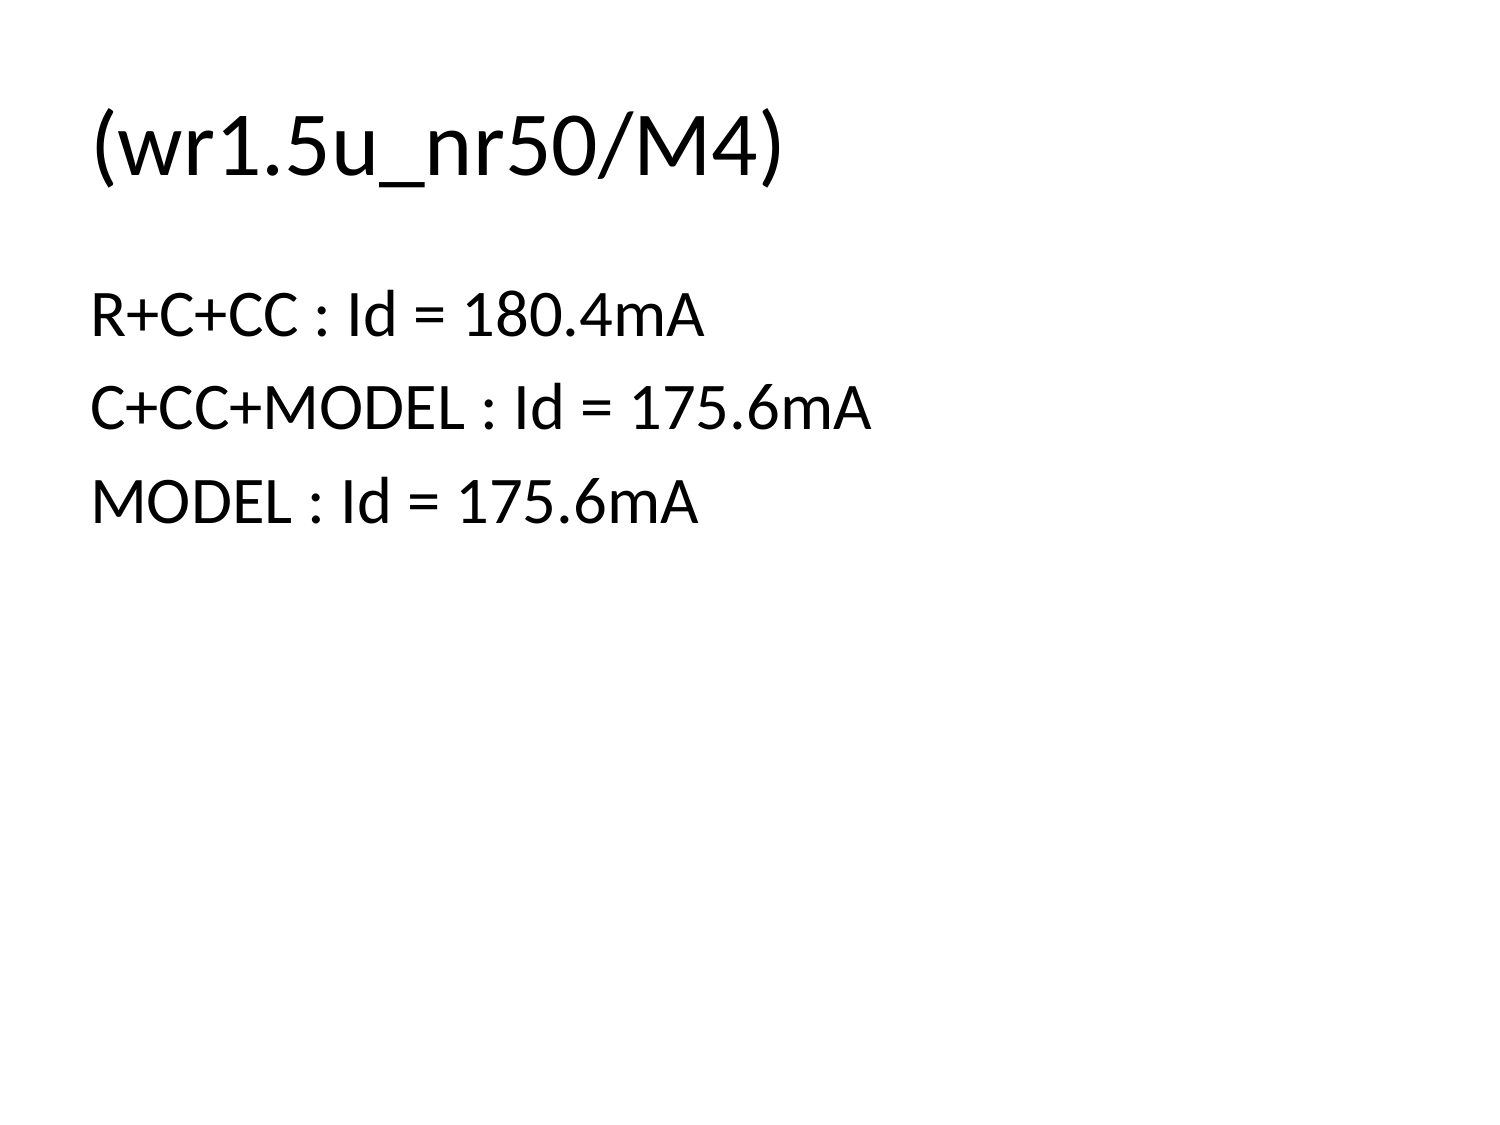

# (wr1.5u_nr50/M4)
R+C+CC : Id = 180.4mA
C+CC+MODEL : Id = 175.6mA
MODEL : Id = 175.6mA